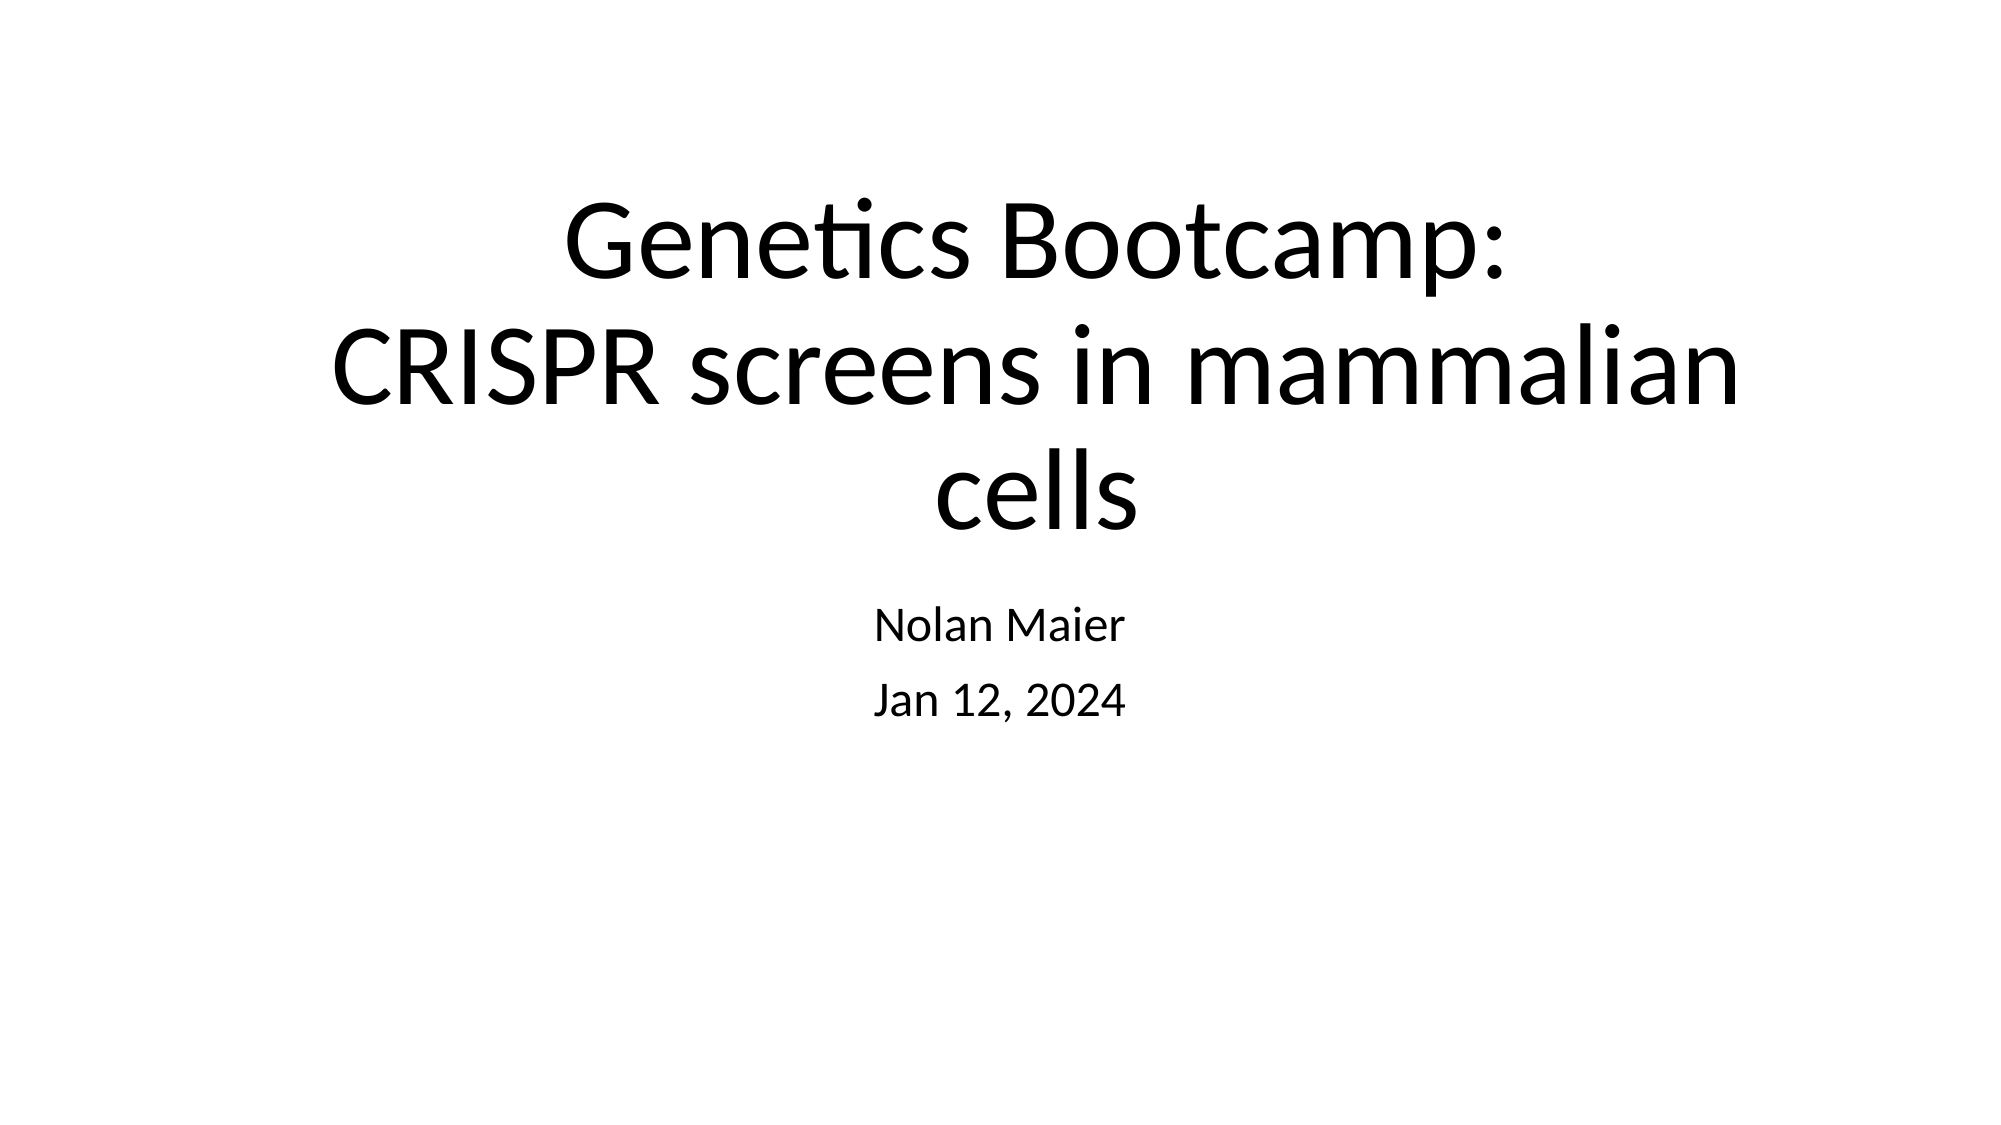

# Genetics Bootcamp: CRISPR screens in mammalian cells
Nolan Maier
Jan 12, 2024